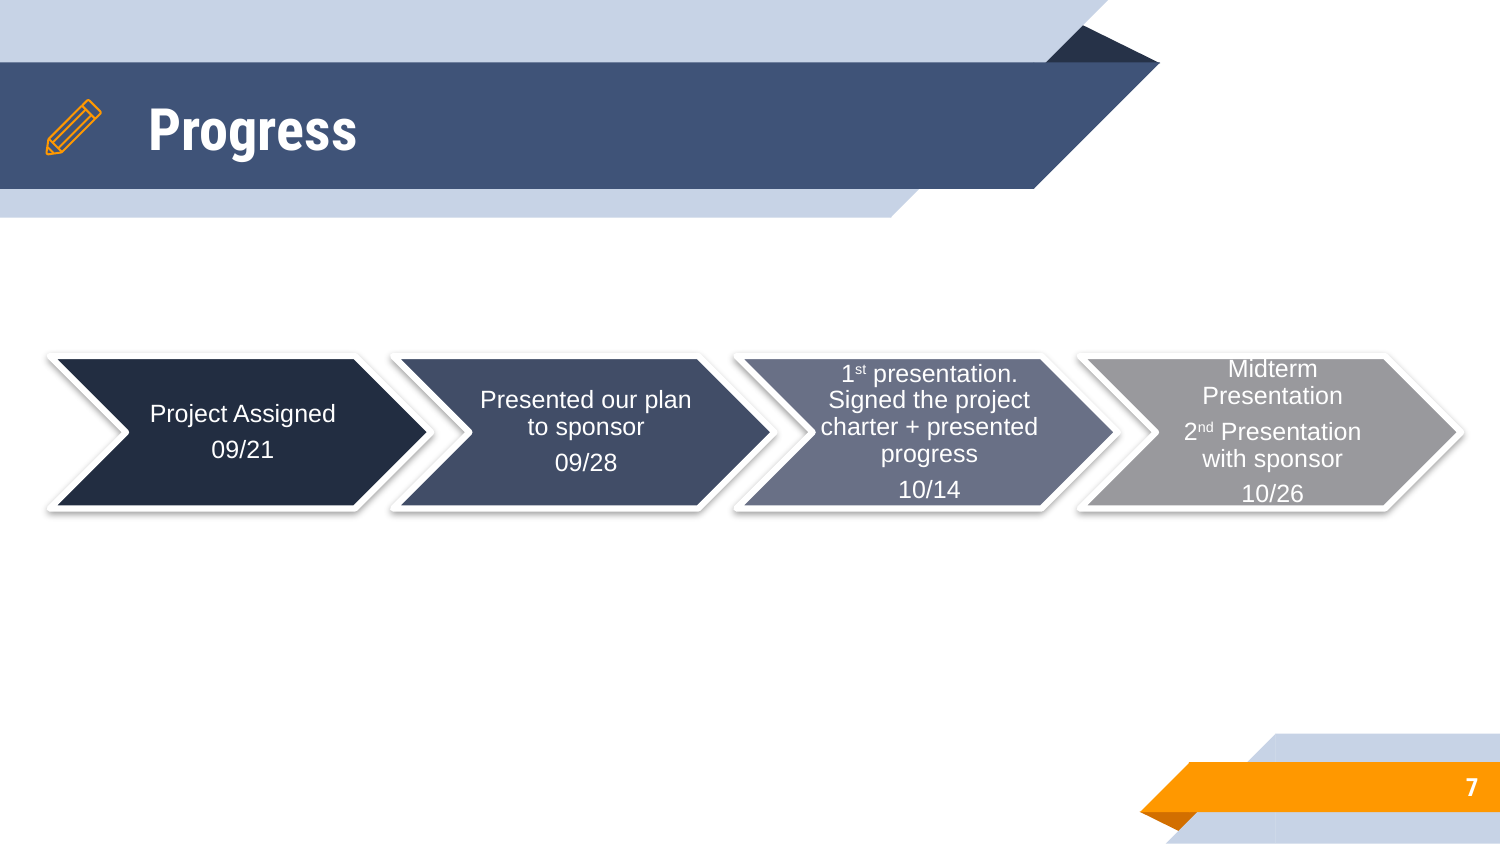

# Progress

Project Assigned
09/21

Presented our plan to sponsor
09/28

1st presentation. Signed the project charter + presented progress
10/14

Midterm Presentation
2nd Presentation with sponsor
10/26
7